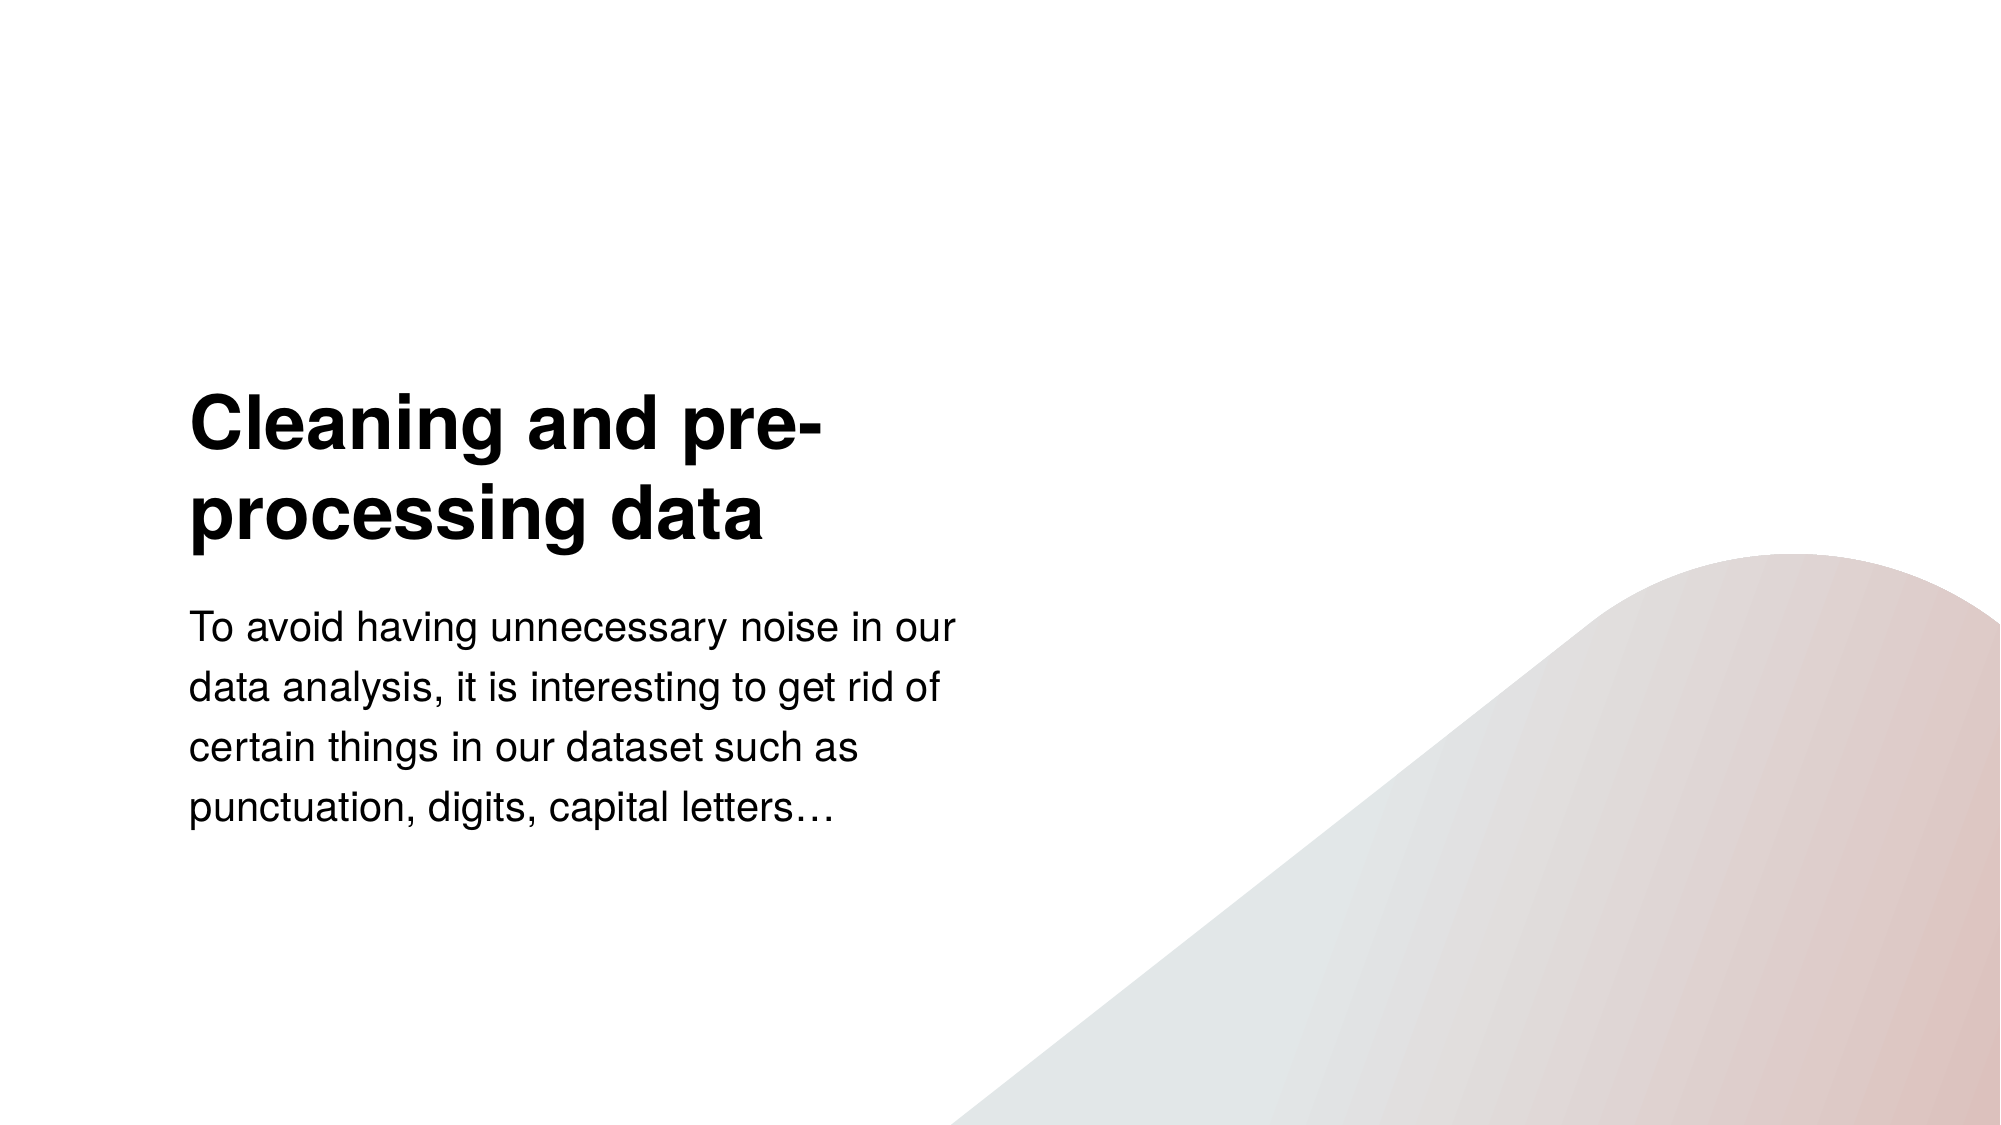

# Cleaning and pre-processing data
To avoid having unnecessary noise in our data analysis, it is interesting to get rid of certain things in our dataset such as punctuation, digits, capital letters…